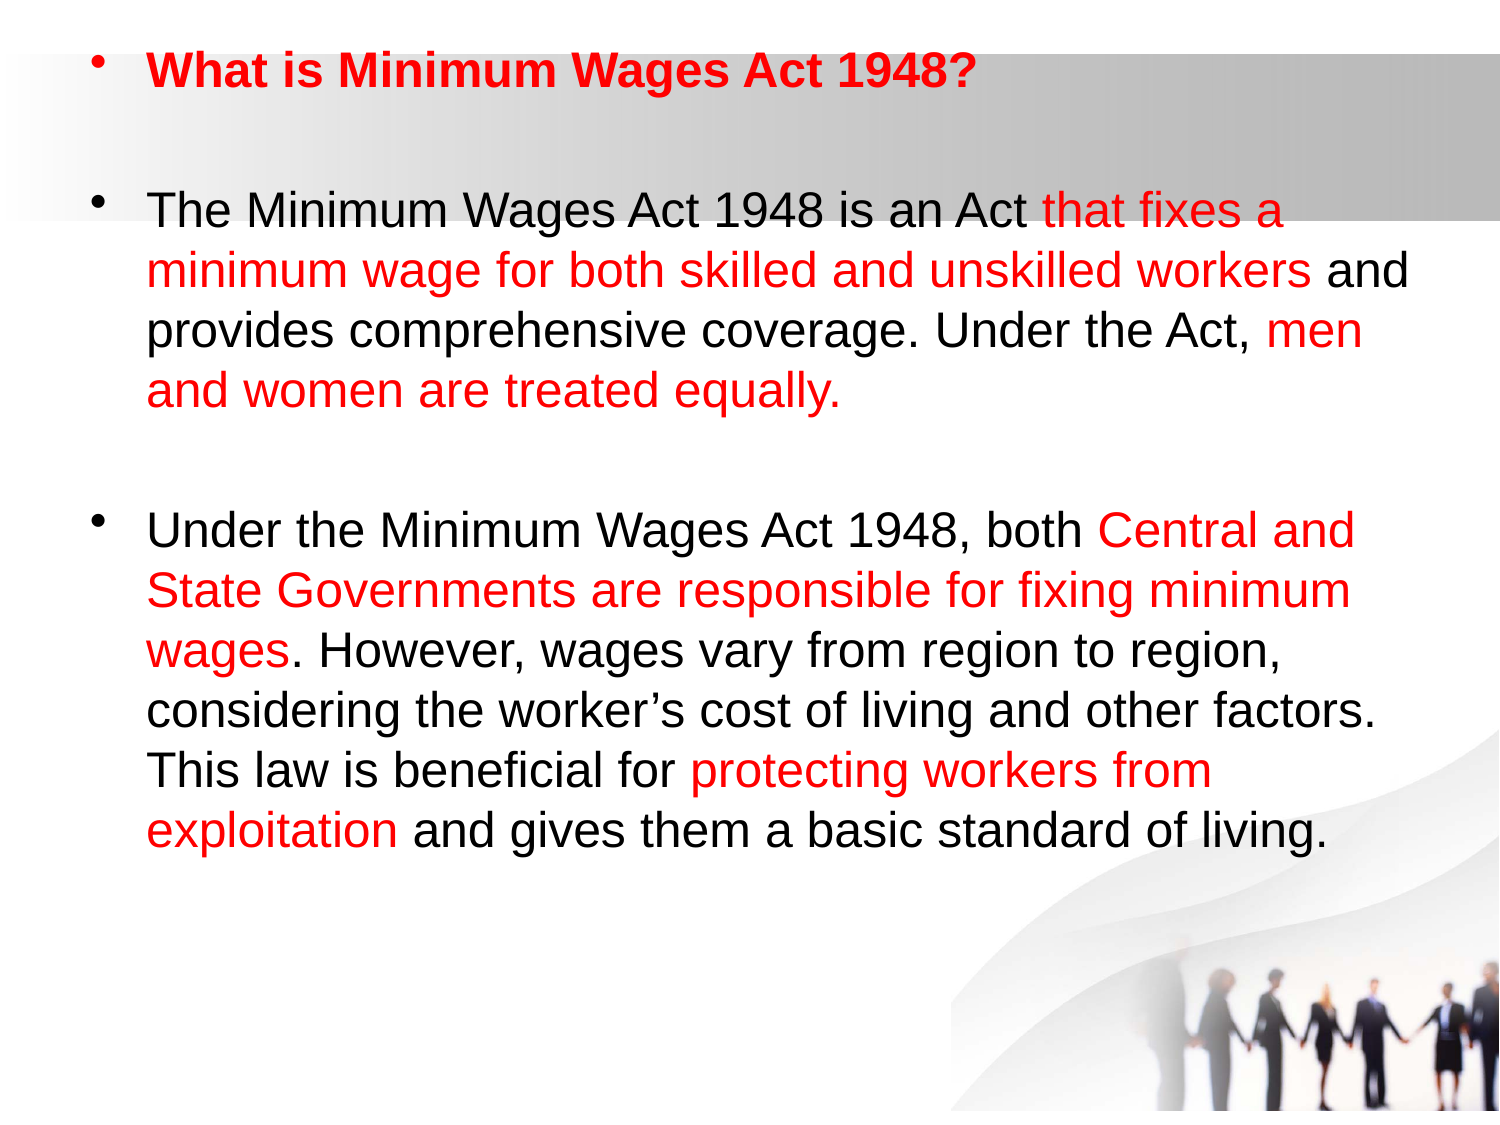

What is Minimum Wages Act 1948?

The Minimum Wages Act 1948 is an Act that fixes a minimum wage for both skilled and unskilled workers and provides comprehensive coverage. Under the Act, men and women are treated equally.

Under the Minimum Wages Act 1948, both Central and State Governments are responsible for fixing minimum wages. However, wages vary from region to region, considering the worker’s cost of living and other factors. This law is beneficial for protecting workers from exploitation and gives them a basic standard of living.